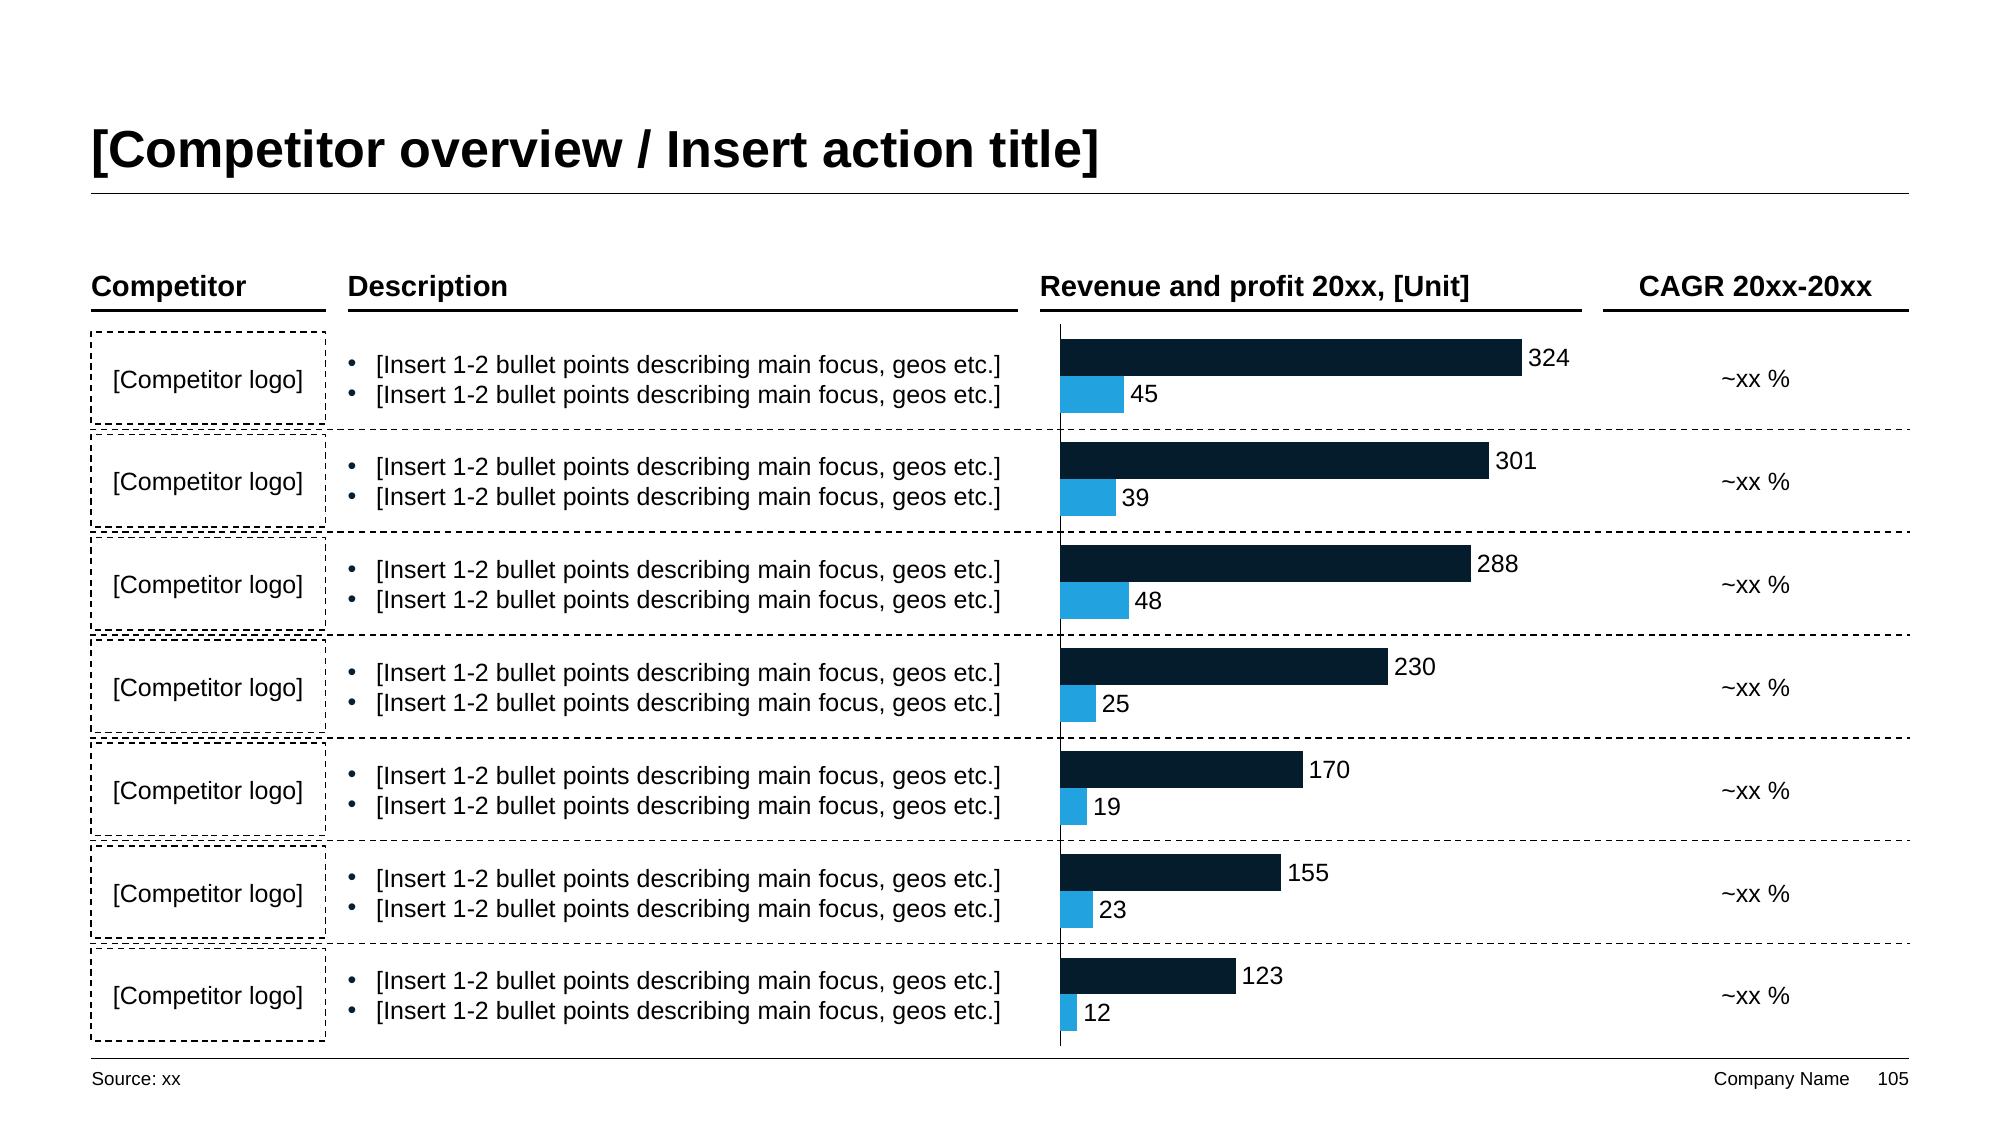

# [Competitor overview / Insert action title]
Competitor
Description
Revenue and profit 20xx, [Unit]
CAGR 20xx-20xx

### Chart

| Category | Revenue | Profit |
|---|---|---|
| Competitor 1 | 324.0 | 45.0 |
| Competitor 2 | 301.0 | 39.0 |
| Competitor 3 | 288.0 | 48.0 |
| Competitor 4 | 230.0 | 25.0 |
| Competitor 5 | 170.0 | 19.0 |
| Competitor 6 | 155.0 | 23.0 |
| Competitor 7 | 123.0 | 12.0 |
[Competitor logo]
[Insert 1-2 bullet points describing main focus, geos etc.]
[Insert 1-2 bullet points describing main focus, geos etc.]
~xx %
[Competitor logo]
[Insert 1-2 bullet points describing main focus, geos etc.]
[Insert 1-2 bullet points describing main focus, geos etc.]
~xx %
[Competitor logo]
[Insert 1-2 bullet points describing main focus, geos etc.]
[Insert 1-2 bullet points describing main focus, geos etc.]
~xx %
[Competitor logo]
[Insert 1-2 bullet points describing main focus, geos etc.]
[Insert 1-2 bullet points describing main focus, geos etc.]
~xx %
[Competitor logo]
[Insert 1-2 bullet points describing main focus, geos etc.]
[Insert 1-2 bullet points describing main focus, geos etc.]
~xx %
[Competitor logo]
[Insert 1-2 bullet points describing main focus, geos etc.]
[Insert 1-2 bullet points describing main focus, geos etc.]
~xx %
[Competitor logo]
[Insert 1-2 bullet points describing main focus, geos etc.]
[Insert 1-2 bullet points describing main focus, geos etc.]
~xx %
Source: xx